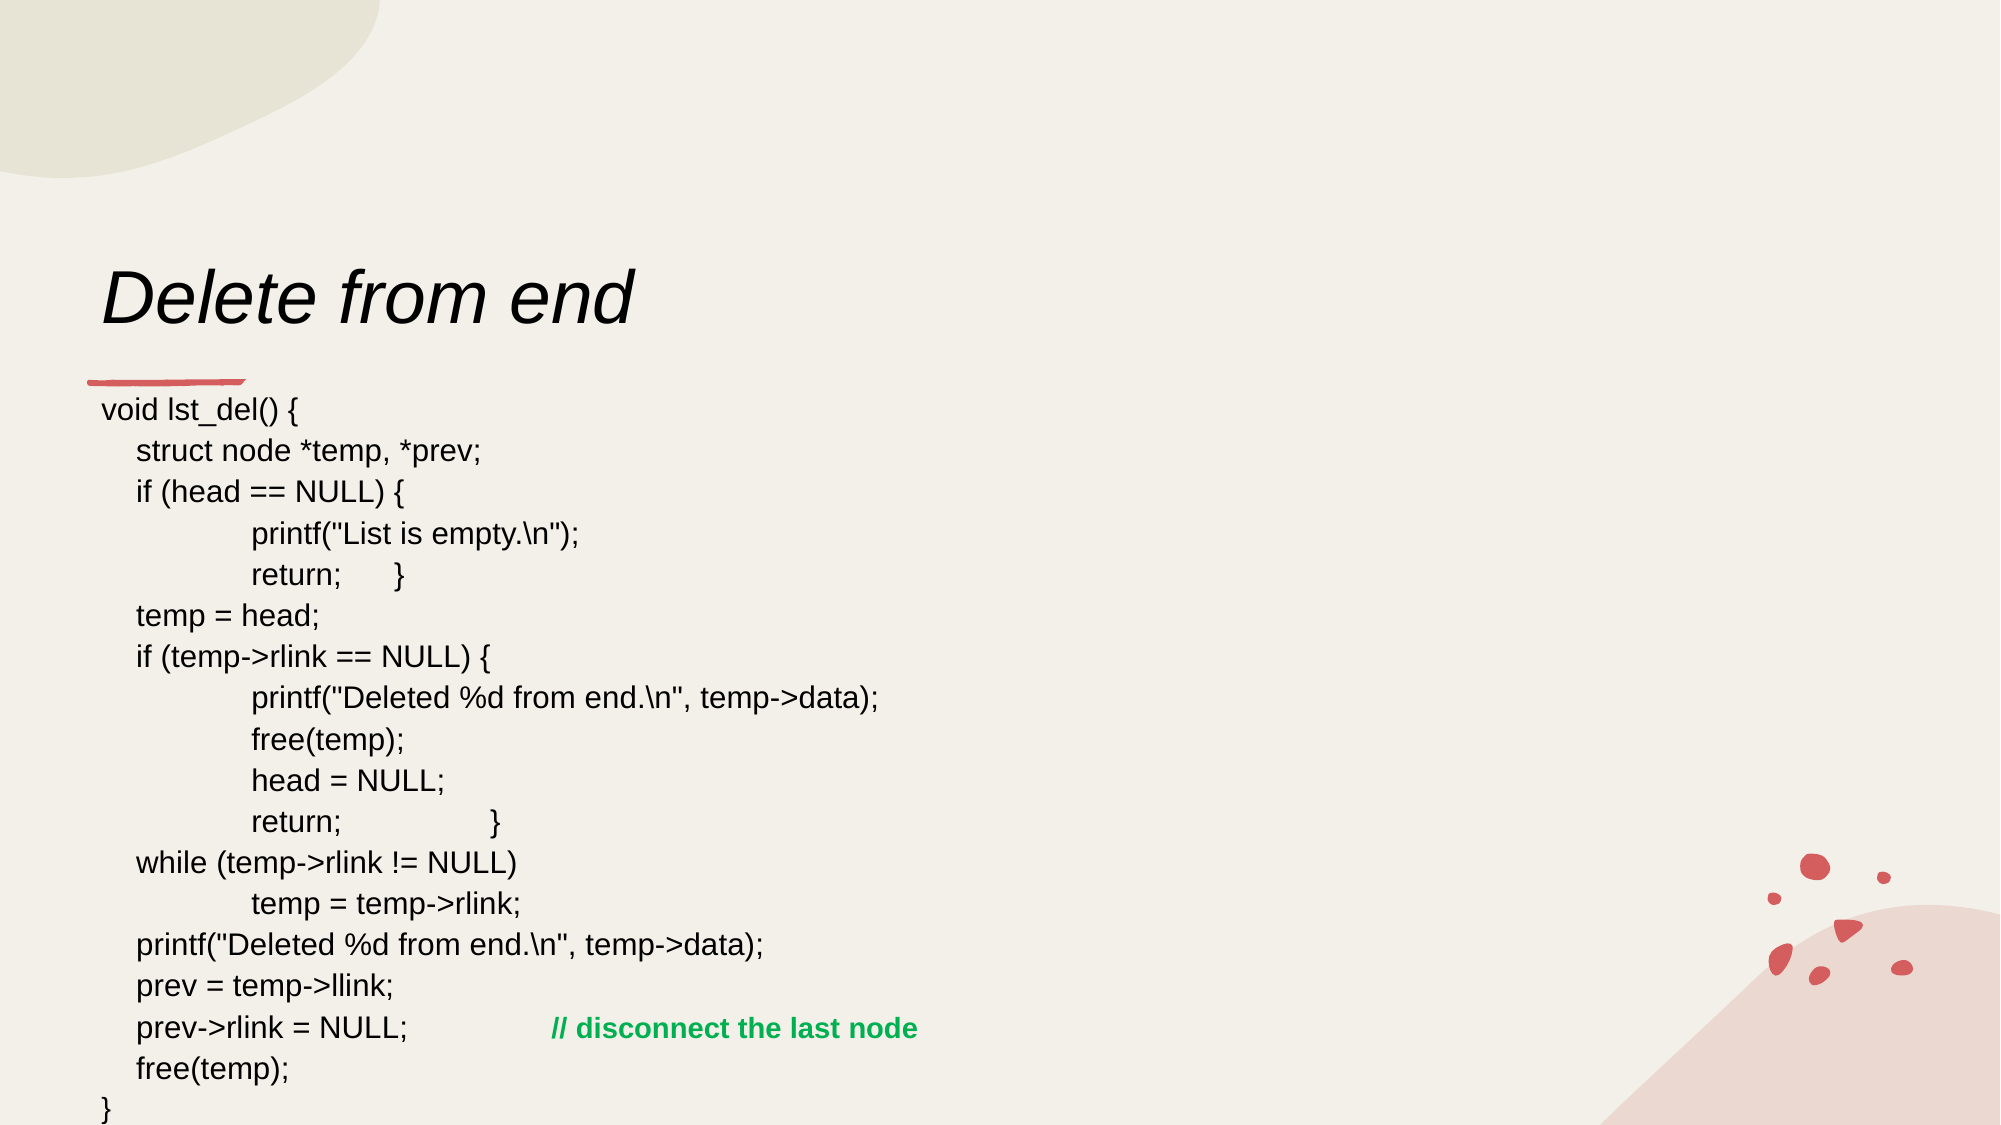

# Delete from end
void lst_del() {
    struct node *temp, *prev;
    if (head == NULL) {
	printf("List is empty.\n");
	return;      }
    temp = head;
    if (temp->rlink == NULL) {
	printf("Deleted %d from end.\n", temp->data);
	free(temp);
	head = NULL;
	return;                 }
    while (temp->rlink != NULL)
	temp = temp->rlink;
    printf("Deleted %d from end.\n", temp->data);
    prev = temp->llink;
    prev->rlink = NULL; 	// disconnect the last node
    free(temp);
}